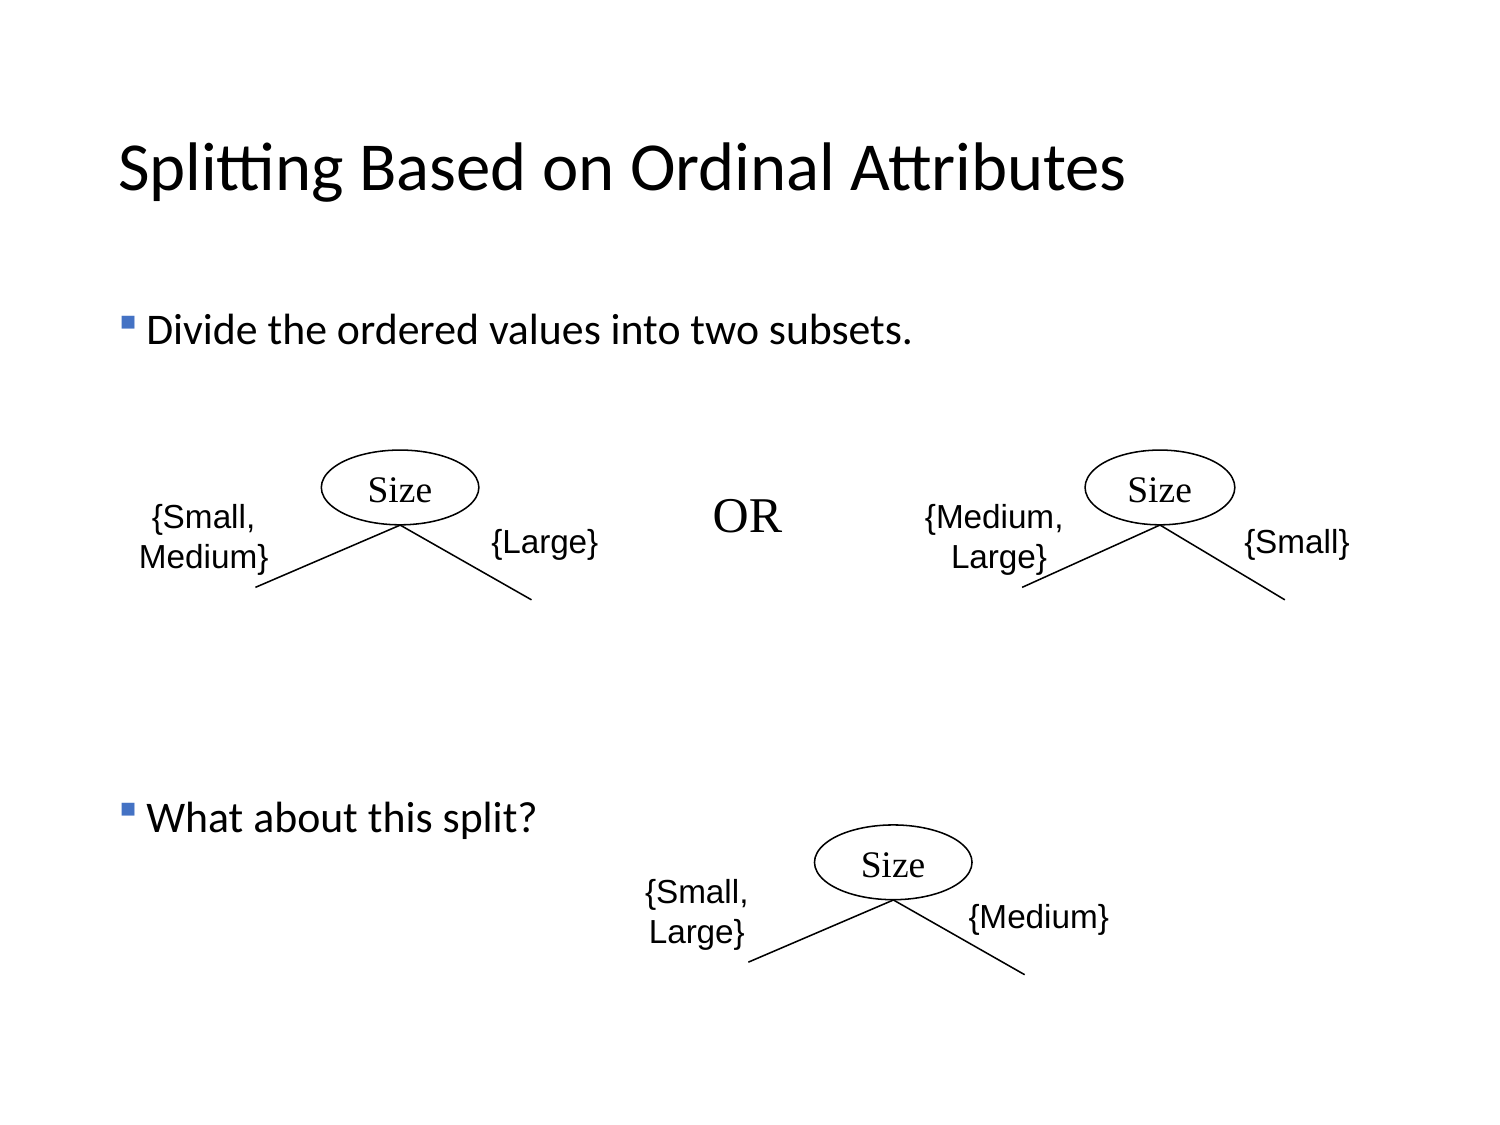

# Splitting Based on Ordinal Attributes
Divide the ordered values into two subsets.

What about this split?

Size
{Small, Medium}
{Large}

Size
{Medium,
Large}
{Small}

OR
Size
{Small, Large}
{Medium}